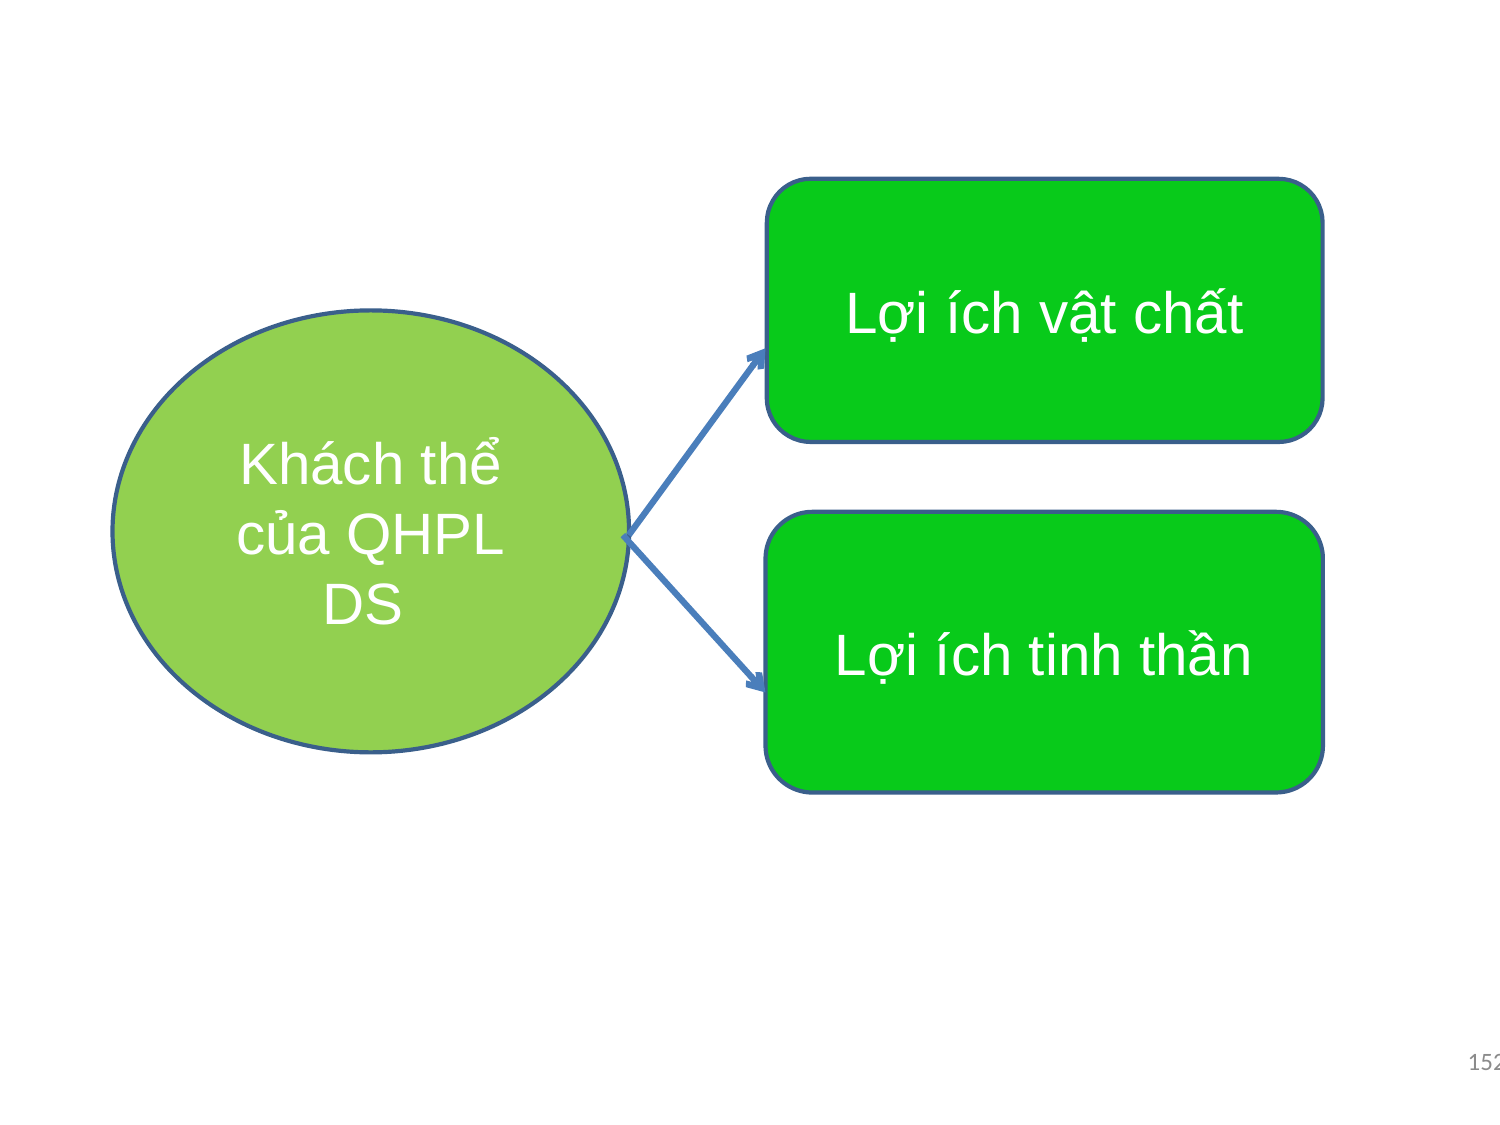

Lợi ích vật chất
Khách thể của QHPL
DS
Lợi ích tinh thần
152